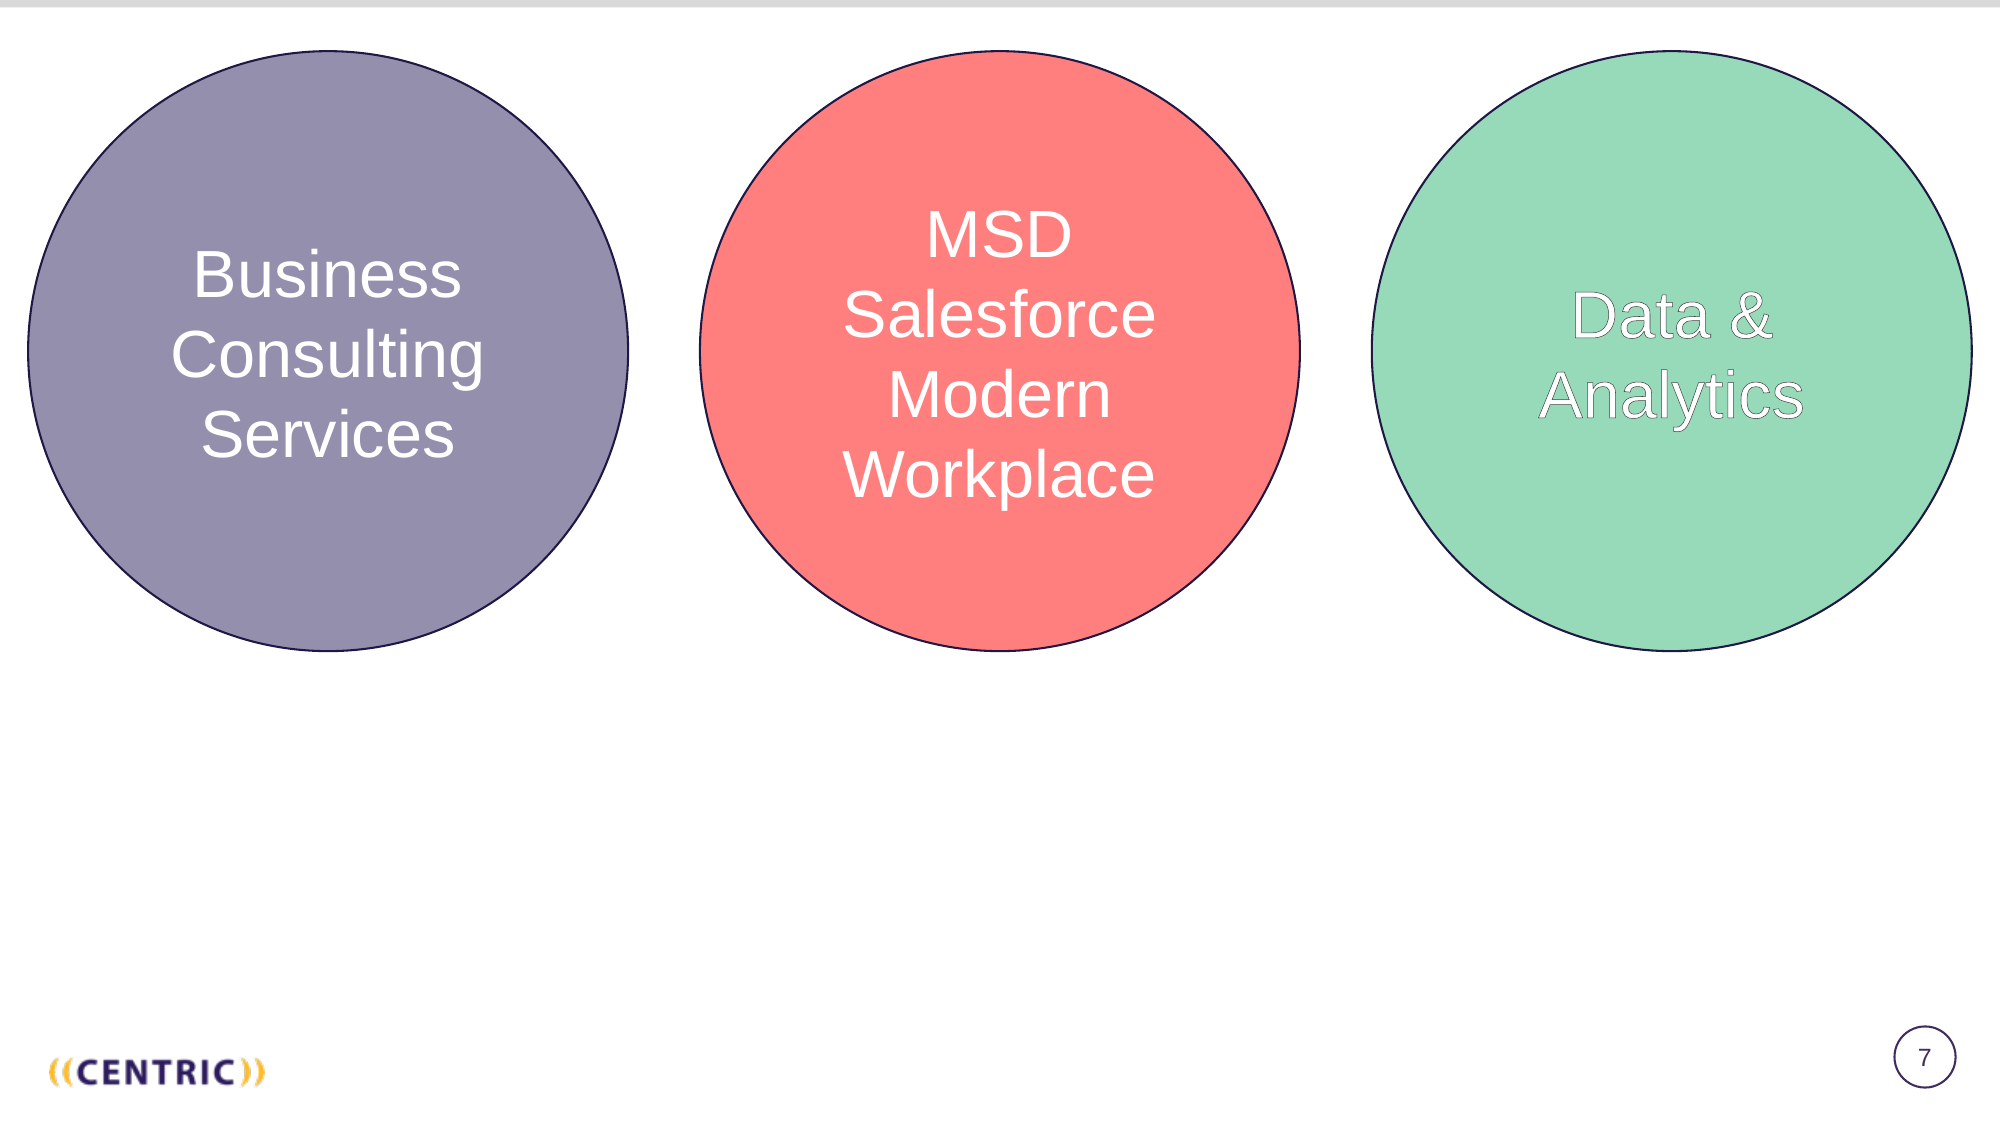

Business Consulting Services
MSD
Salesforce
Modern Workplace
Data & Analytics